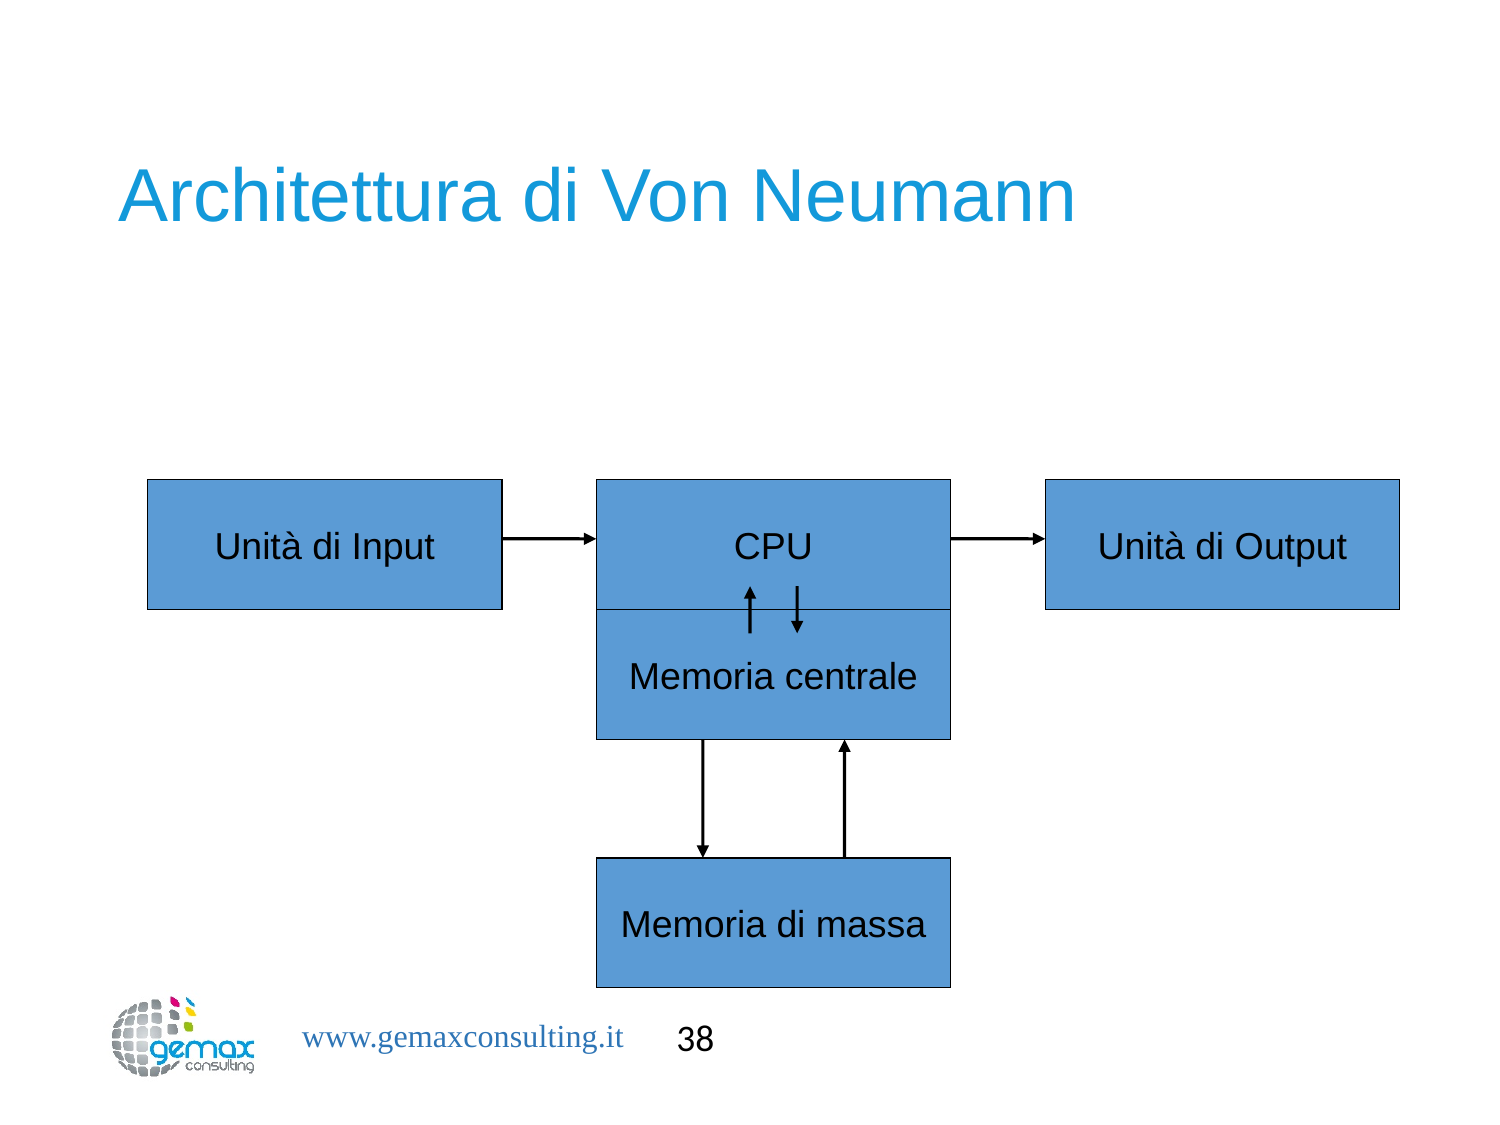

# Architettura di Von Neumann
Unità di Input
CPU
Unità di Output

Memoria centrale

Memoria di massa
38